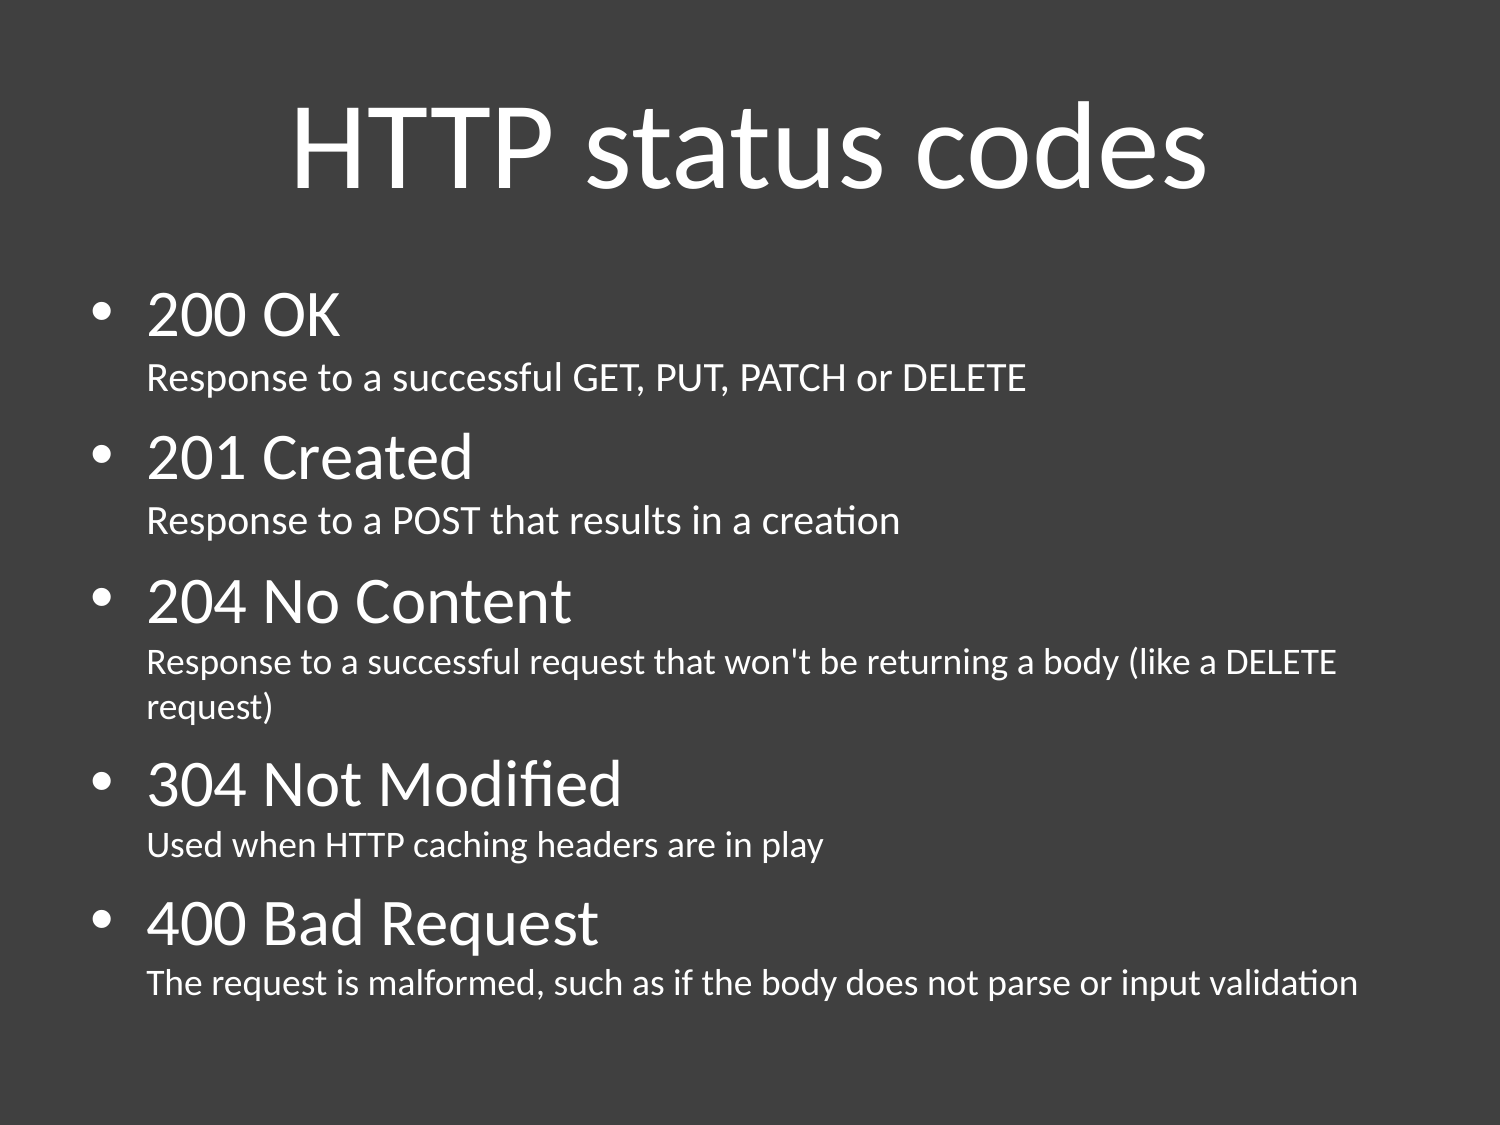

# HTTP status codes
200 OK
Response to a successful GET, PUT, PATCH or DELETE
201 Created
Response to a POST that results in a creation
204 No Content
Response to a successful request that won't be returning a body (like a DELETE request)
304 Not Modified
Used when HTTP caching headers are in play
400 Bad Request
The request is malformed, such as if the body does not parse or input validation